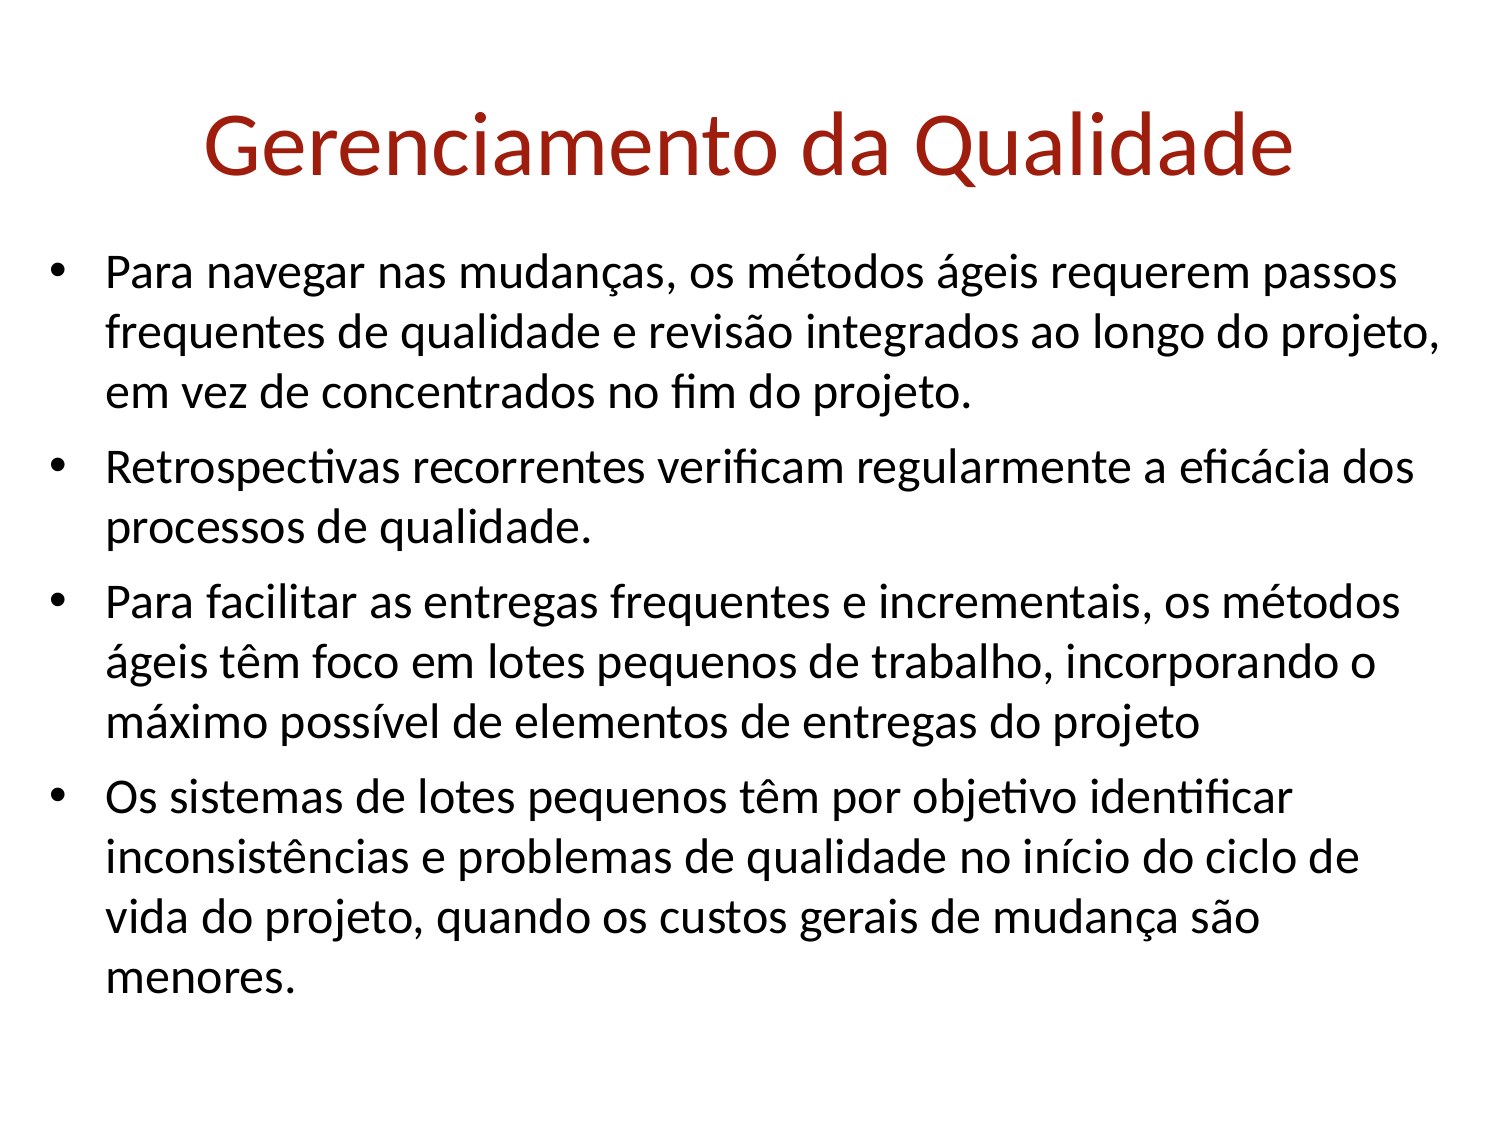

# Gerenciamento da Qualidade
Para navegar nas mudanças, os métodos ágeis requerem passos frequentes de qualidade e revisão integrados ao longo do projeto, em vez de concentrados no fim do projeto.
Retrospectivas recorrentes verificam regularmente a eficácia dos processos de qualidade.
Para facilitar as entregas frequentes e incrementais, os métodos ágeis têm foco em lotes pequenos de trabalho, incorporando o máximo possível de elementos de entregas do projeto
Os sistemas de lotes pequenos têm por objetivo identificar inconsistências e problemas de qualidade no início do ciclo de vida do projeto, quando os custos gerais de mudança são menores.